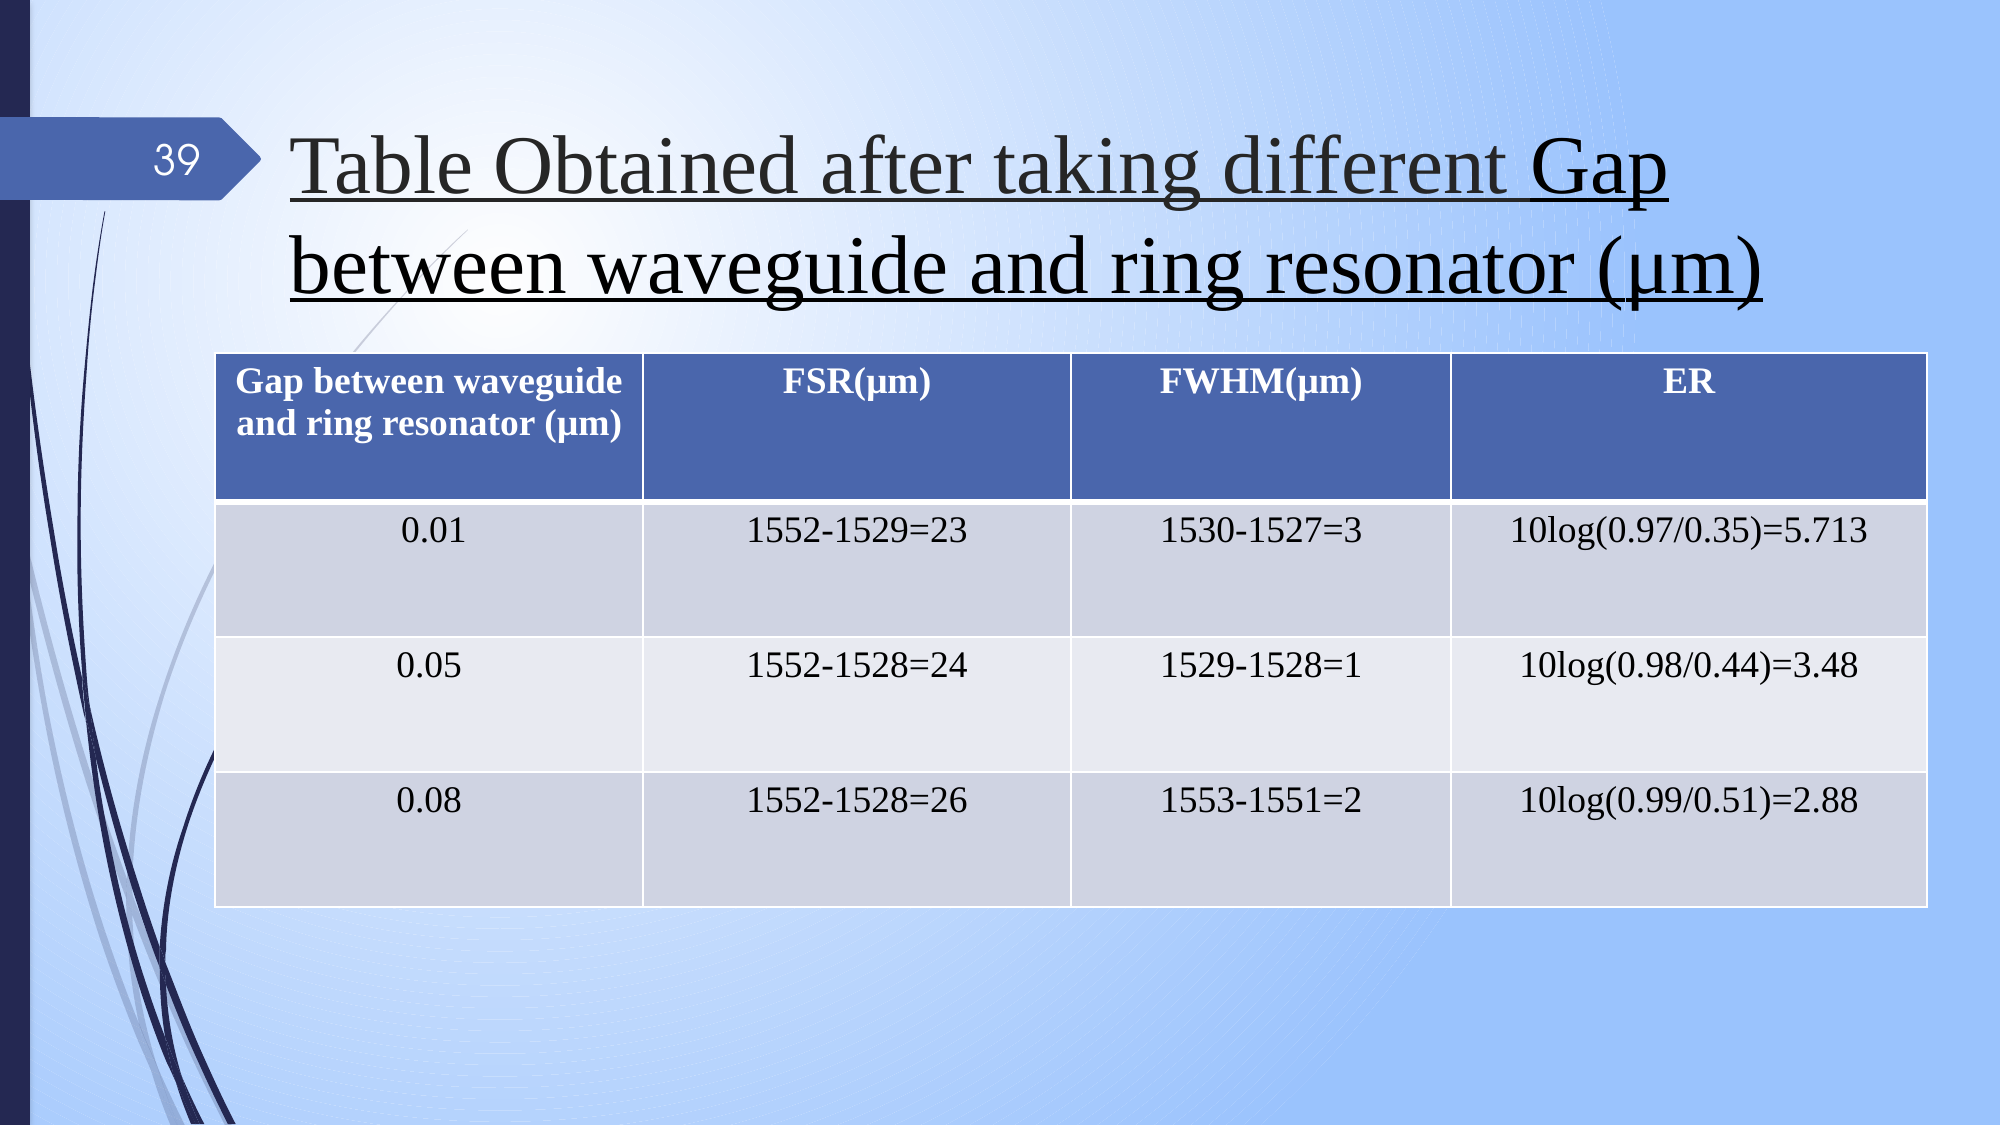

# Table Obtained after taking different Gap between waveguide and ring resonator (μm)
39
| Gap between waveguide and ring resonator (μm) | FSR(μm) | FWHM(μm) | ER |
| --- | --- | --- | --- |
| 0.01 | 1552-1529=23 | 1530-1527=3 | 10log(0.97/0.35)=5.713 |
| 0.05 | 1552-1528=24 | 1529-1528=1 | 10log(0.98/0.44)=3.48 |
| 0.08 | 1552-1528=26 | 1553-1551=2 | 10log(0.99/0.51)=2.88 |